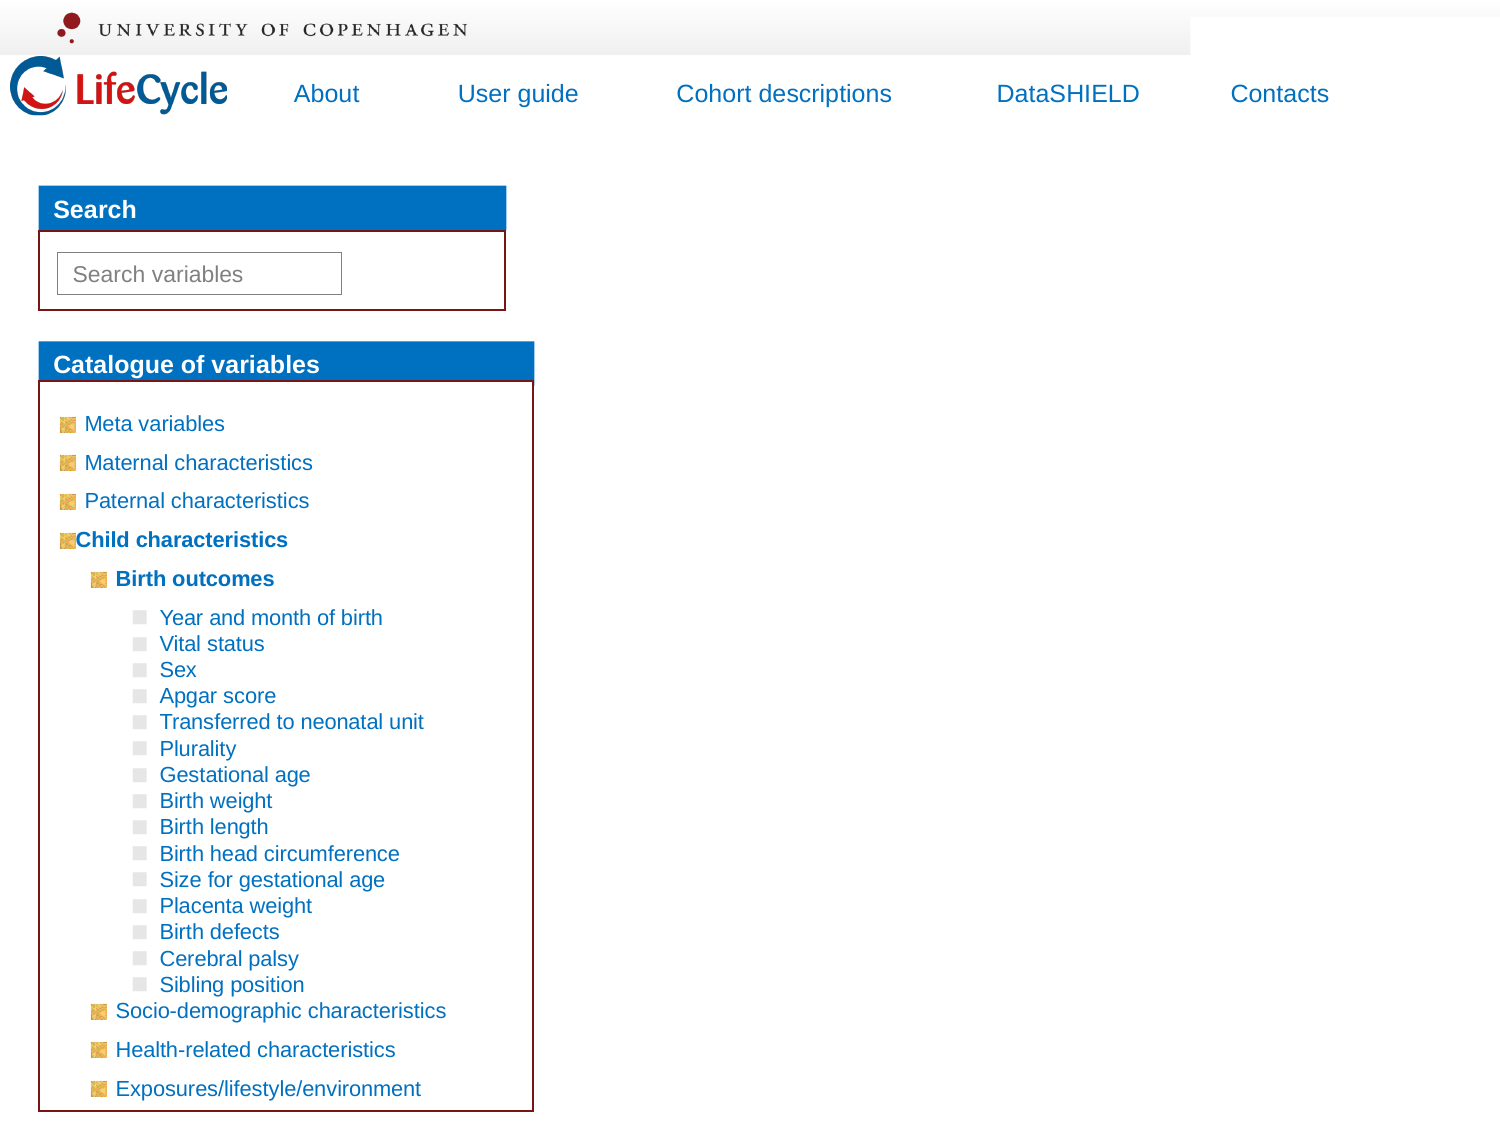

Search

Search variables
Catalogue of variables

Meta variables
Maternal characteristics
Paternal characteristics
Child characteristics
Birth outcomes
Year and month of birth
Vital status
Sex
Apgar score
Transferred to neonatal unit
Plurality
Gestational age
Birth weight
Birth length
Birth head circumference
Size for gestational age
Placenta weight
Birth defects
Cerebral palsy
Sibling position
Socio-demographic characteristics
Health-related characteristics
Exposures/lifestyle/environment